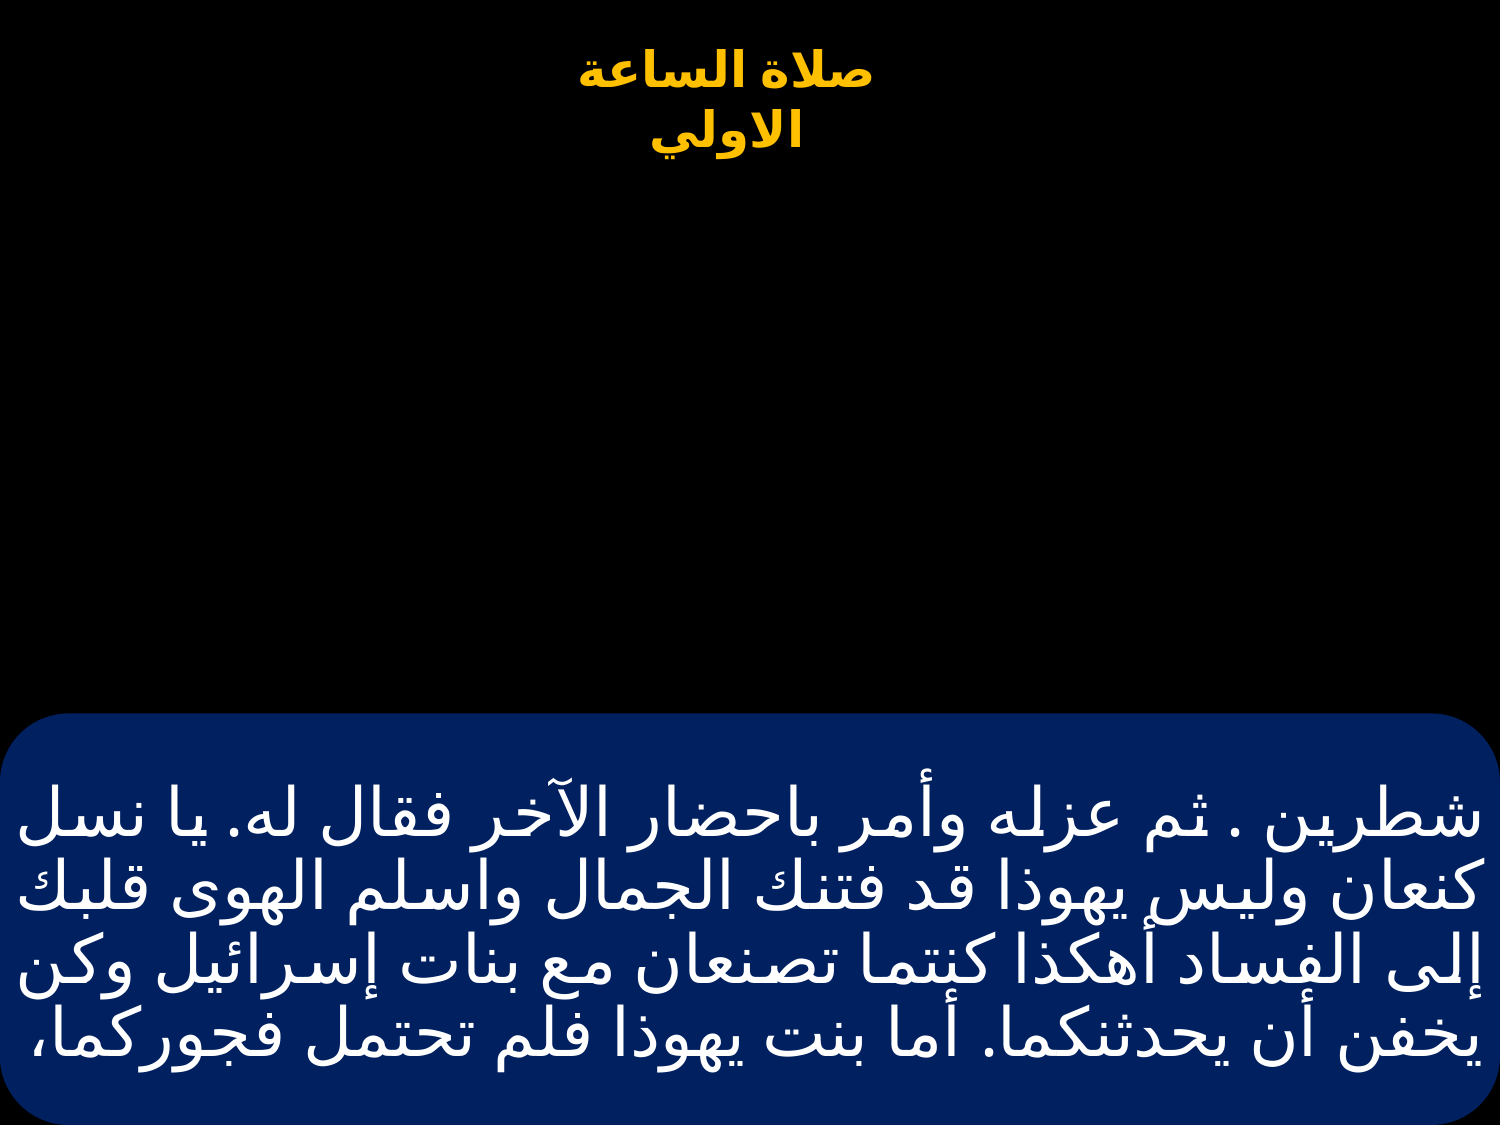

# شطرين . ثم عزله وأمر باحضار الآخر فقال له. يا نسل كنعان وليس يهوذا قد فتنك الجمال واسلم الهوى قلبك إلى الفساد أهكذا كنتما تصنعان مع بنات إسرائيل وكن يخفن أن يحدثنكما. أما بنت يهوذا فلم تحتمل فجوركما،